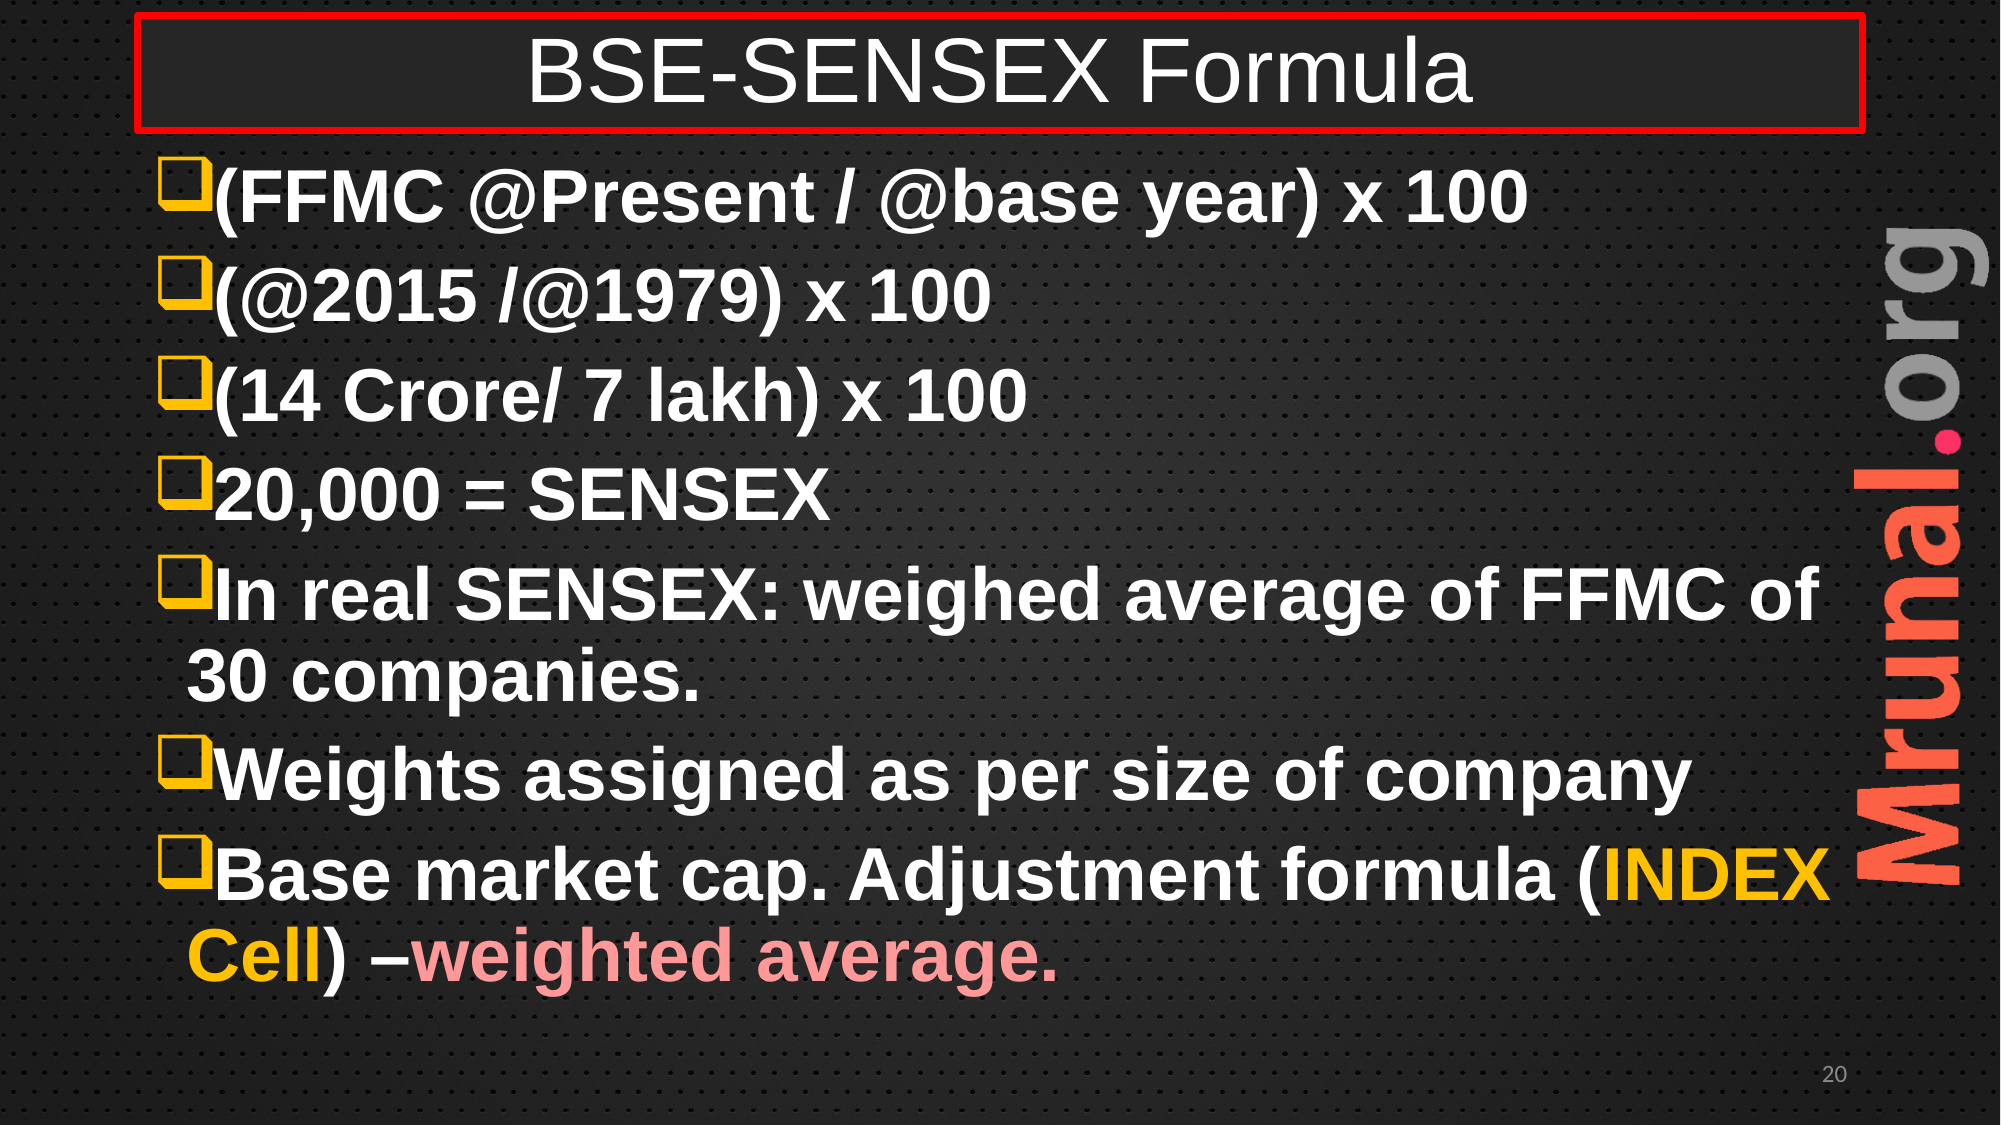

# BSE-SENSEX Formula
(FFMC @Present / @base year) x 100
(@2015 /@1979) x 100
(14 Crore/ 7 lakh) x 100
20,000 = SENSEX
In real SENSEX: weighed average of FFMC of 30 companies.
Weights assigned as per size of company
Base market cap. Adjustment formula (INDEX Cell) –weighted average.

20